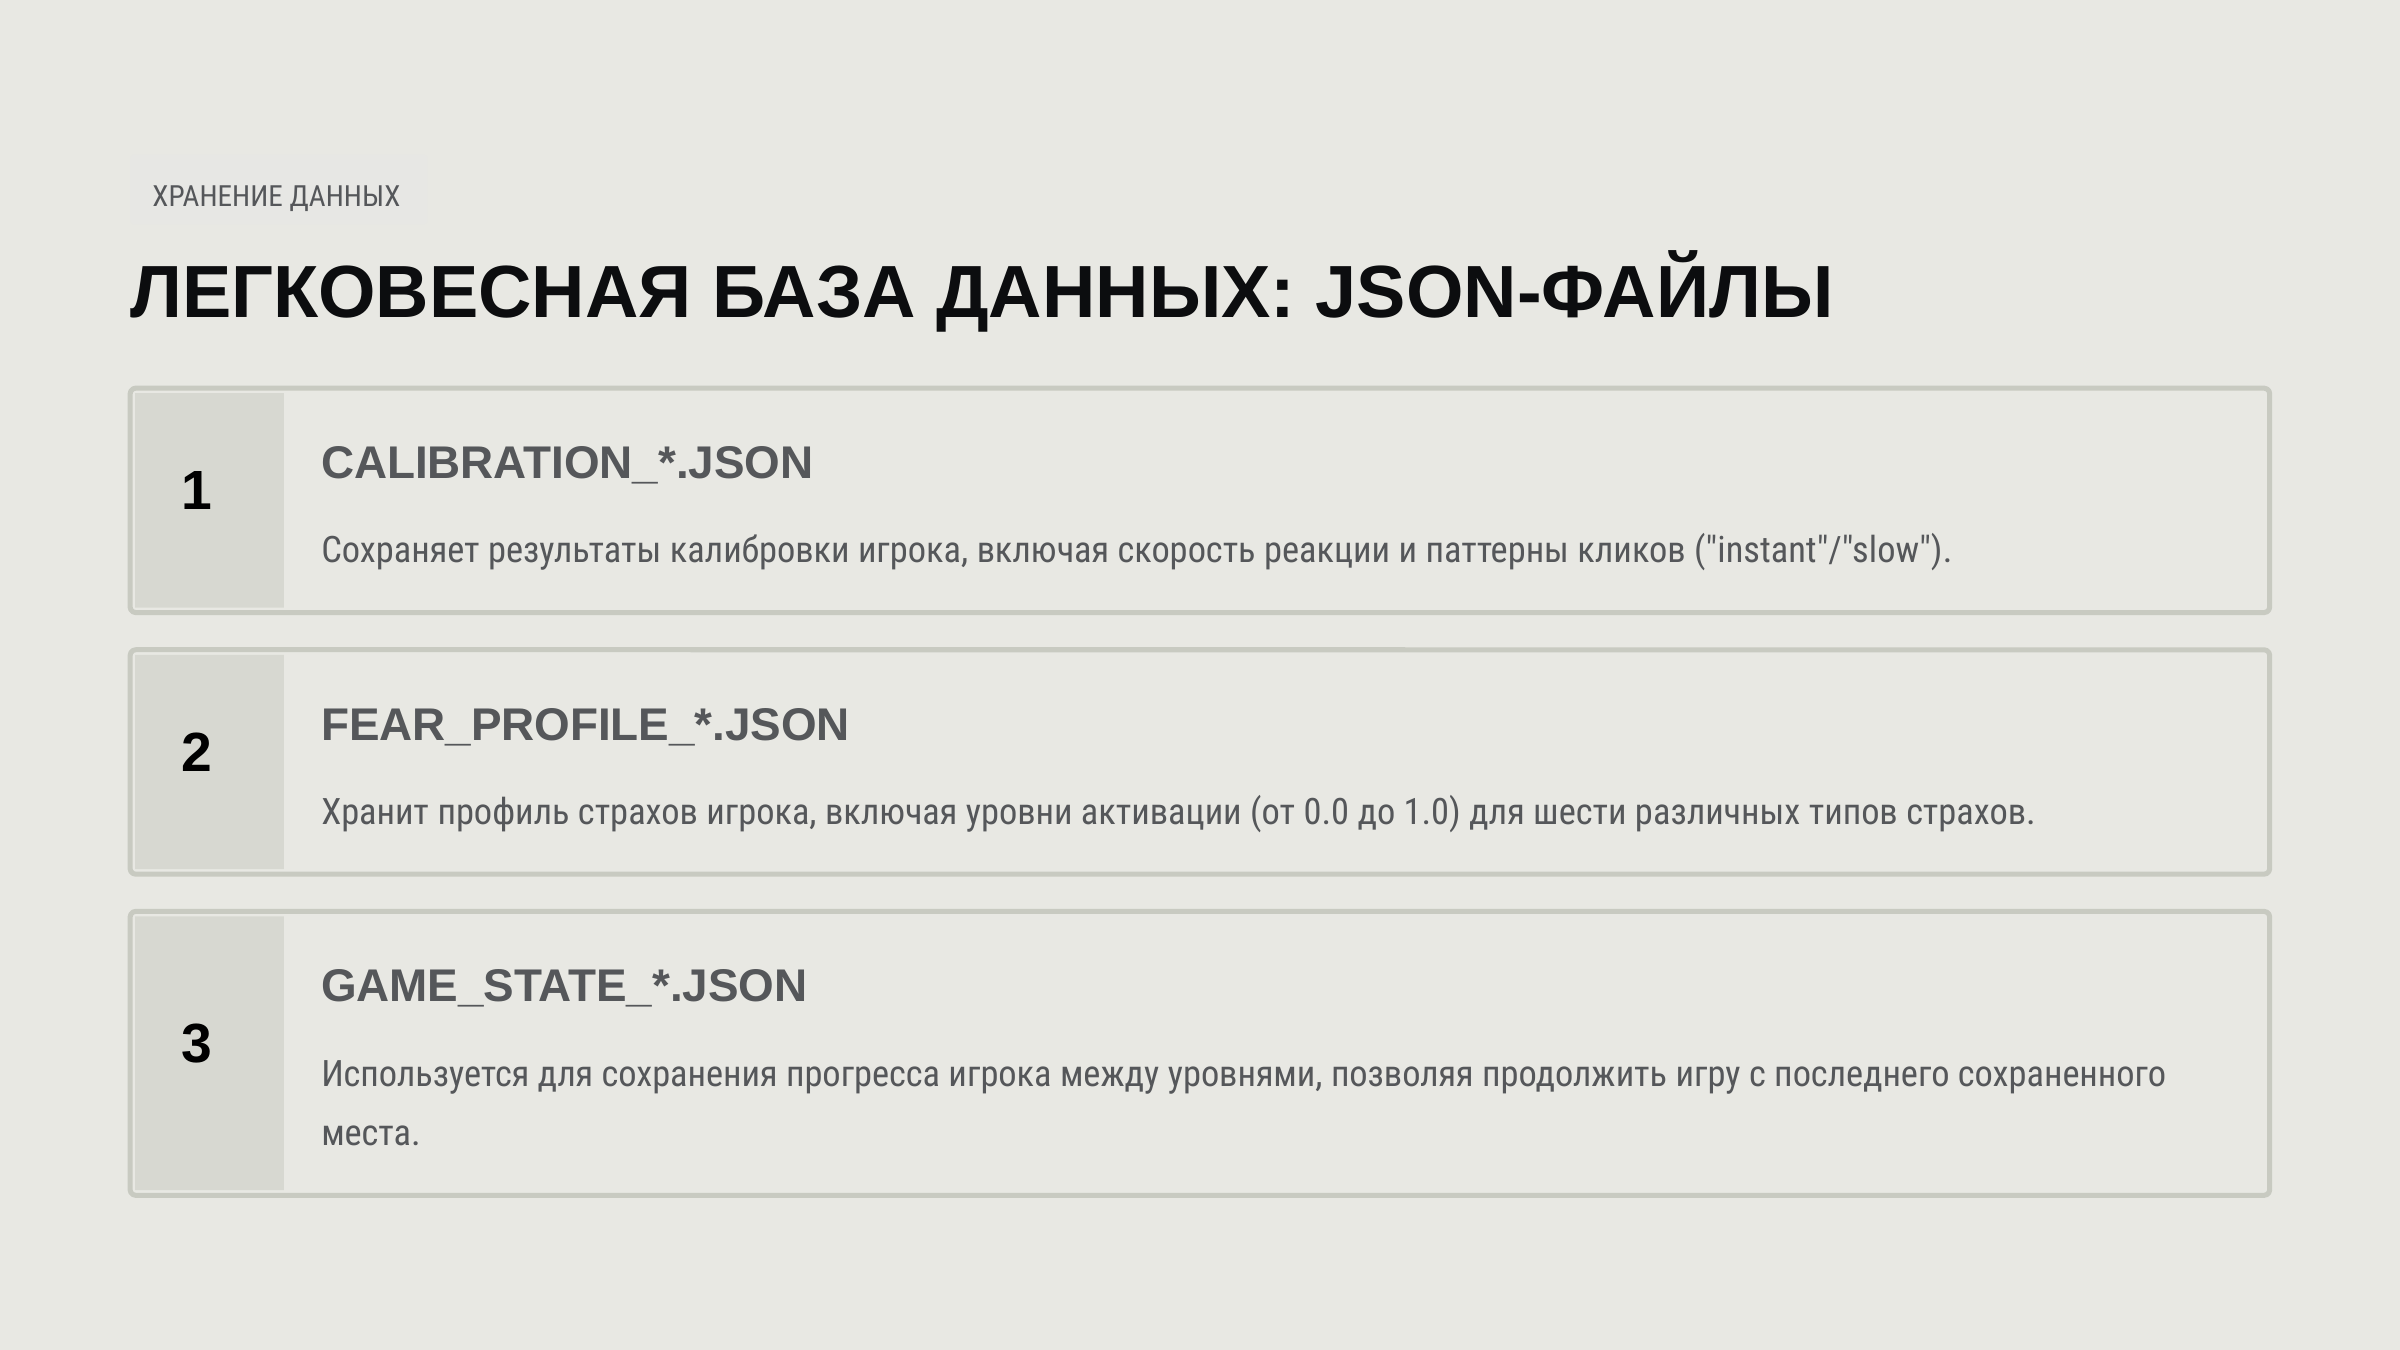

ХРАНЕНИЕ ДАННЫХ
ЛЕГКОВЕСНАЯ БАЗА ДАННЫХ: JSON-ФАЙЛЫ

CALIBRATION_*.JSON
1
Сохраняет результаты калибровки игрока, включая скорость реакции и паттерны кликов ("instant"/"slow").

FEAR_PROFILE_*.JSON
2
Хранит профиль страхов игрока, включая уровни активации (от 0.0 до 1.0) для шести различных типов страхов.

GAME_STATE_*.JSON
3
Используется для сохранения прогресса игрока между уровнями, позволяя продолжить игру с последнего сохраненного места.